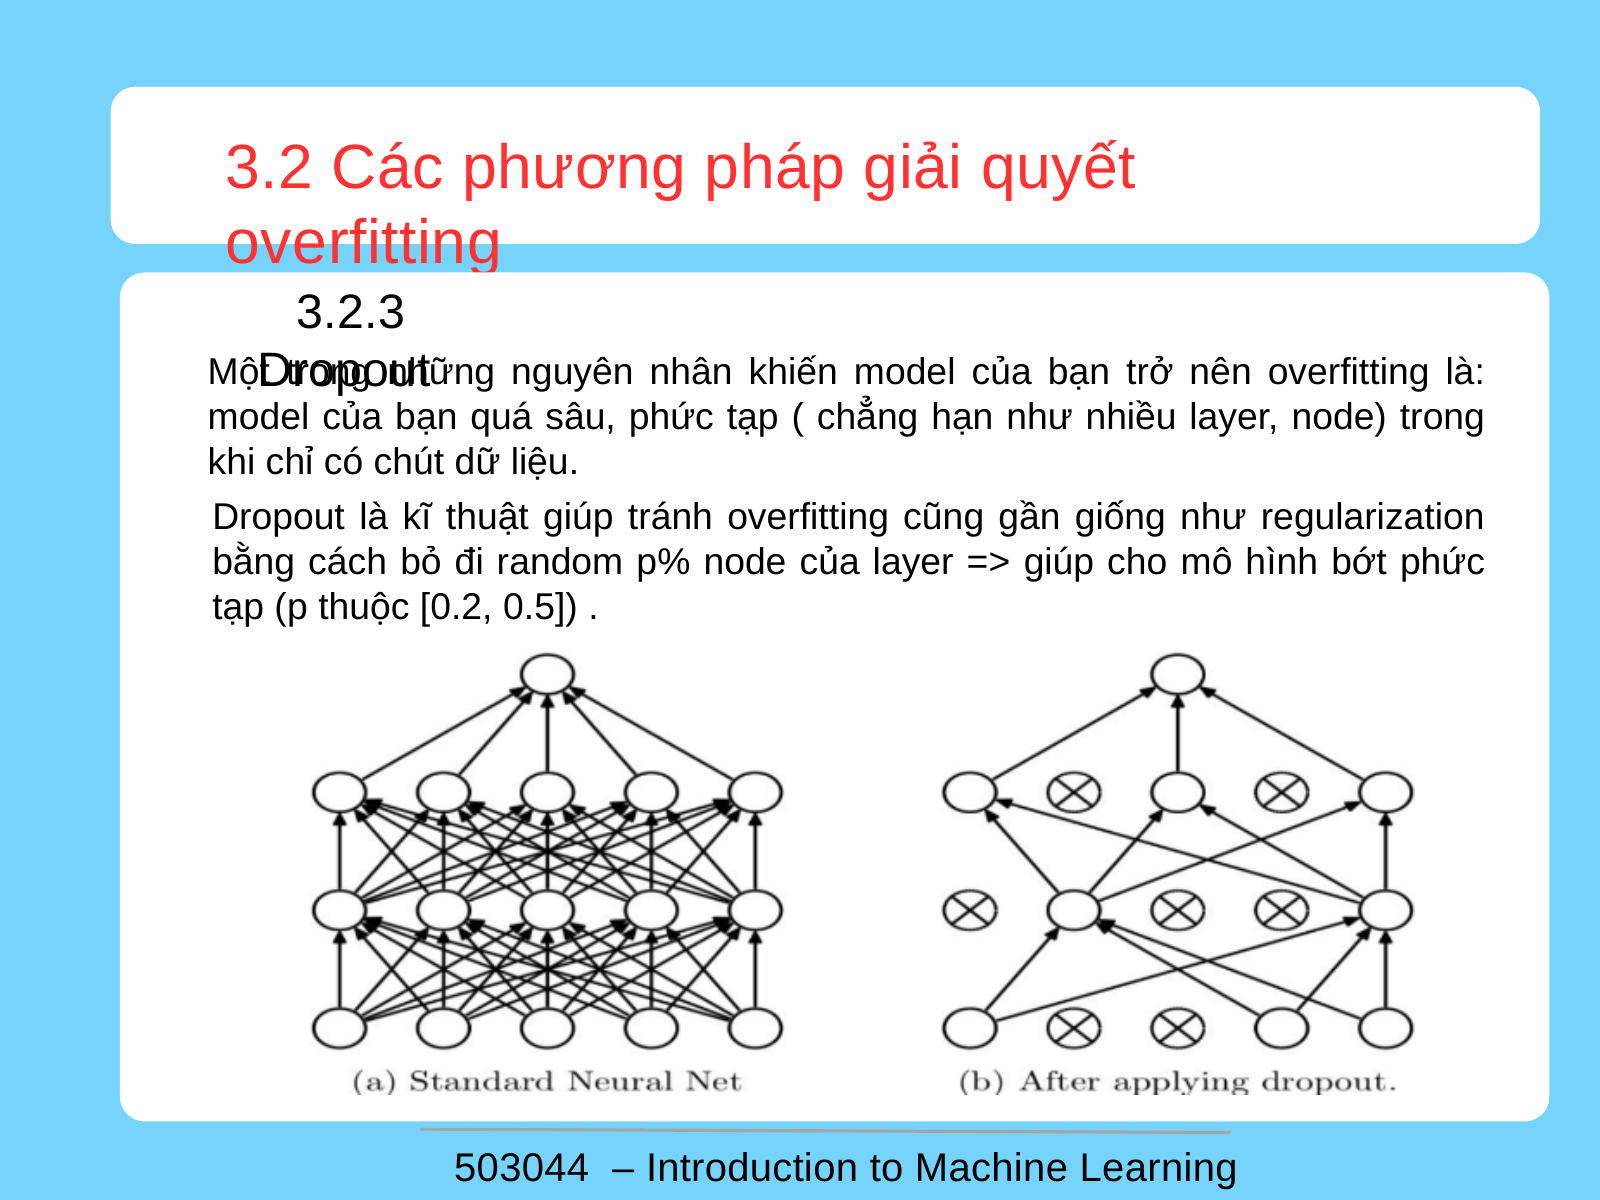

3.2 Các phương pháp giải quyết overfitting

3.2.3 Dropout
Một trong những nguyên nhân khiến model của bạn trở nên overfitting là: model của bạn quá sâu, phức tạp ( chẳng hạn như nhiều layer, node) trong khi chỉ có chút dữ liệu.
Dropout là kĩ thuật giúp tránh overfitting cũng gần giống như regularization bằng cách bỏ đi random p% node của layer => giúp cho mô hình bớt phức tạp (p thuộc [0.2, 0.5]) .

503044  – Introduction to Machine Learning